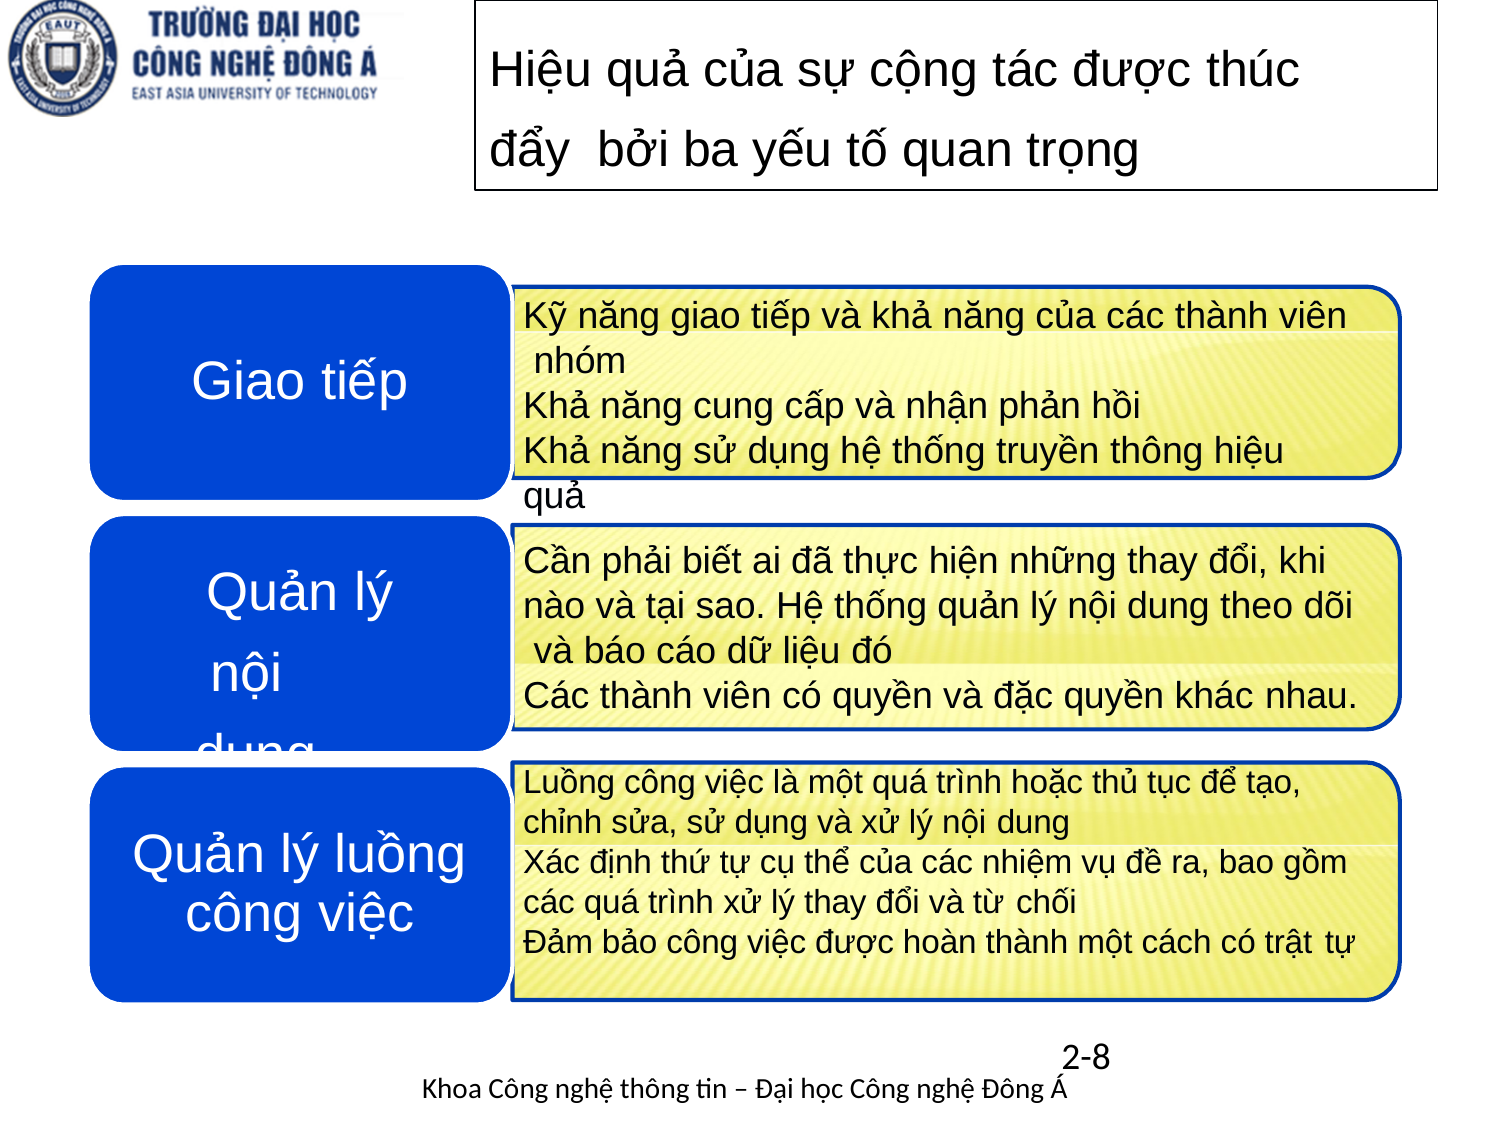

# Hiệu quả của sự cộng tác được thúc đẩy  bởi ba yếu tố quan trọng

Kỹ năng giao tiếp và khả năng của các thành viên  nhóm
Khả năng cung cấp và nhận phản hồi
Khả năng sử dụng hệ thống truyền thông hiệu quả
Giao tiếp

Cần phải biết ai đã thực hiện những thay đổi, khi  nào và tại sao. Hệ thống quản lý nội dung theo dõi  và báo cáo dữ liệu đó
Các thành viên có quyền và đặc quyền khác nhau.
Quản lý  nội dung
Luồng công việc là một quá trình hoặc thủ tục để tạo,  chỉnh sửa, sử dụng và xử lý nội dung
Xác định thứ tự cụ thể của các nhiệm vụ đề ra, bao gồm  các quá trình xử lý thay đổi và từ chối
Đảm bảo công việc được hoàn thành một cách có trật tự

Quản lý luồng
công việc
2-8